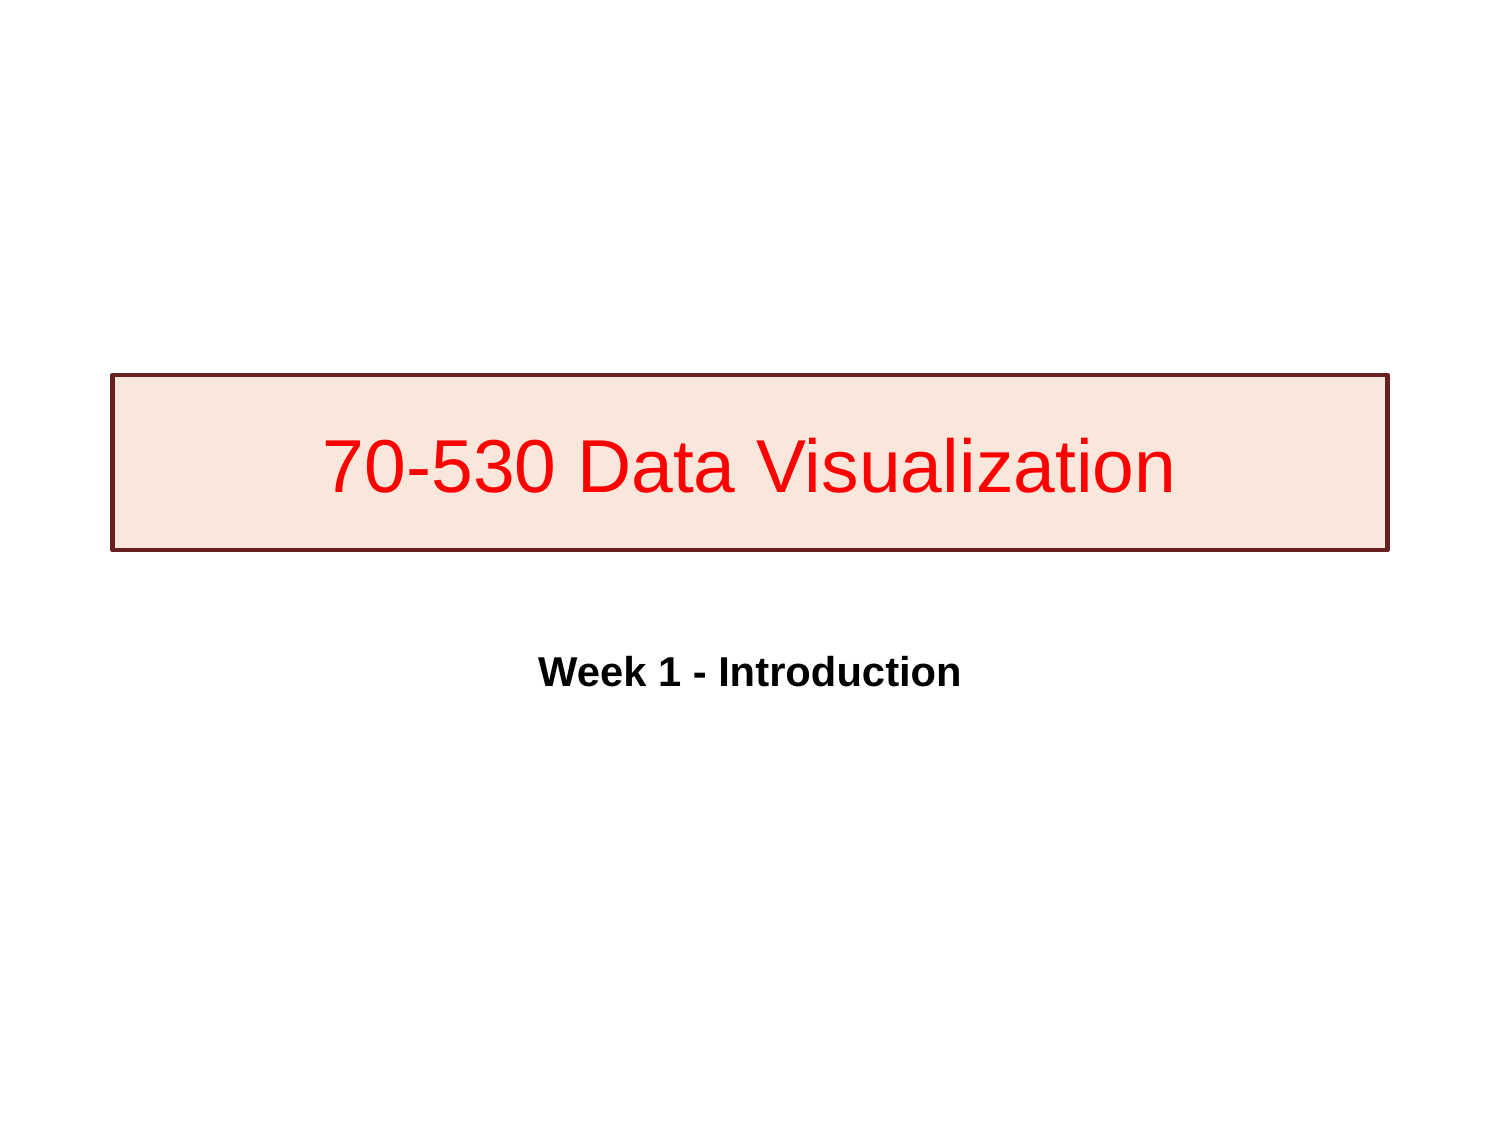

# 70-530 Data Visualization
Week 1 - Introduction